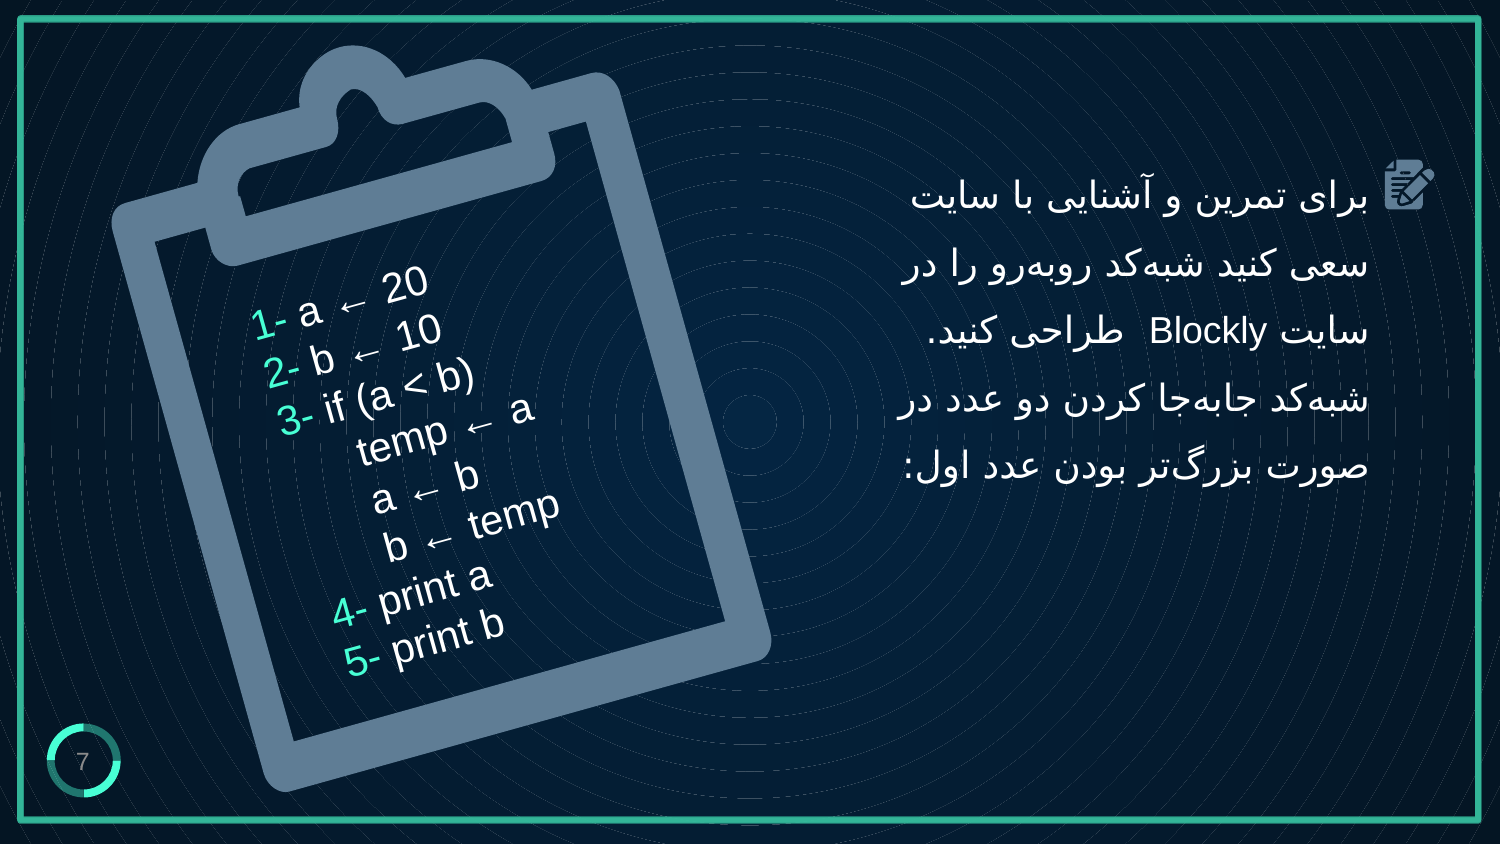

1- a ← 20
2- b ← 10
3- if (a < b)
      temp ← a
      a ← b
      b ← temp
4- print a
5- print b
# برای تمرین و آشنایی با سایت سعی کنید شبه‌کد روبه‌رو را در سایت Blockly  طراحی کنید. شبه‌کد جابه‌جا کردن دو عدد در صورت بزرگ‌تر بودن عدد اول:

7